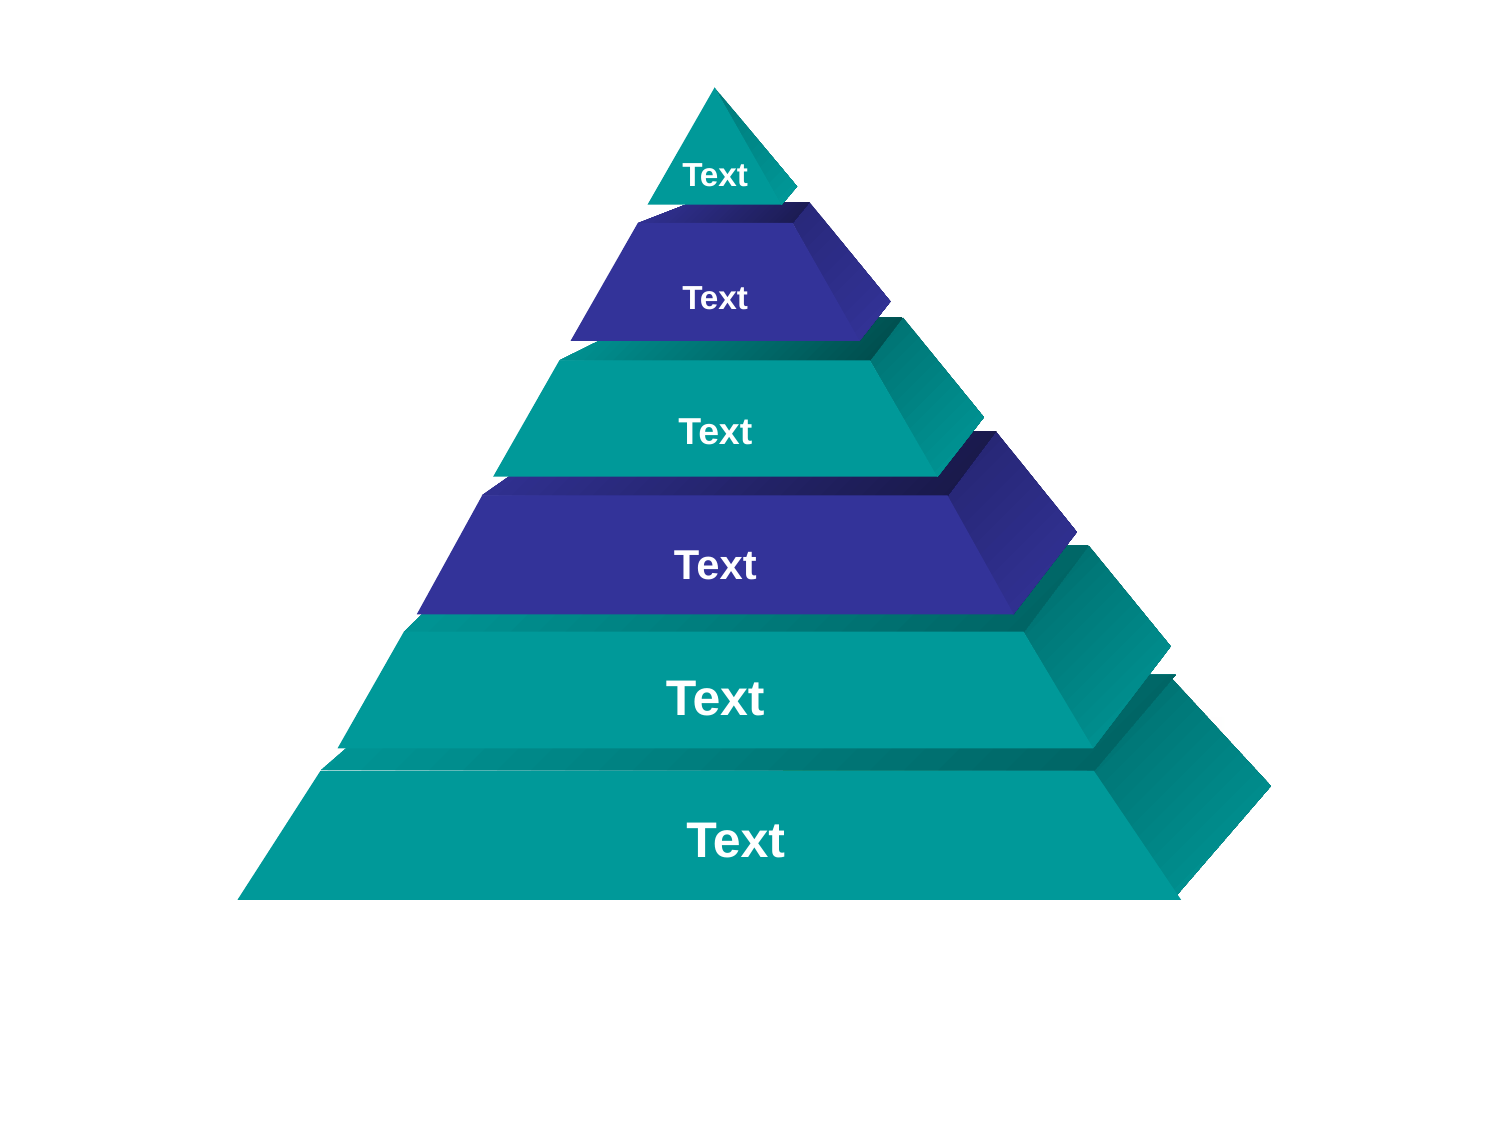

Text

Text

Text

Text

Text
Text

Text